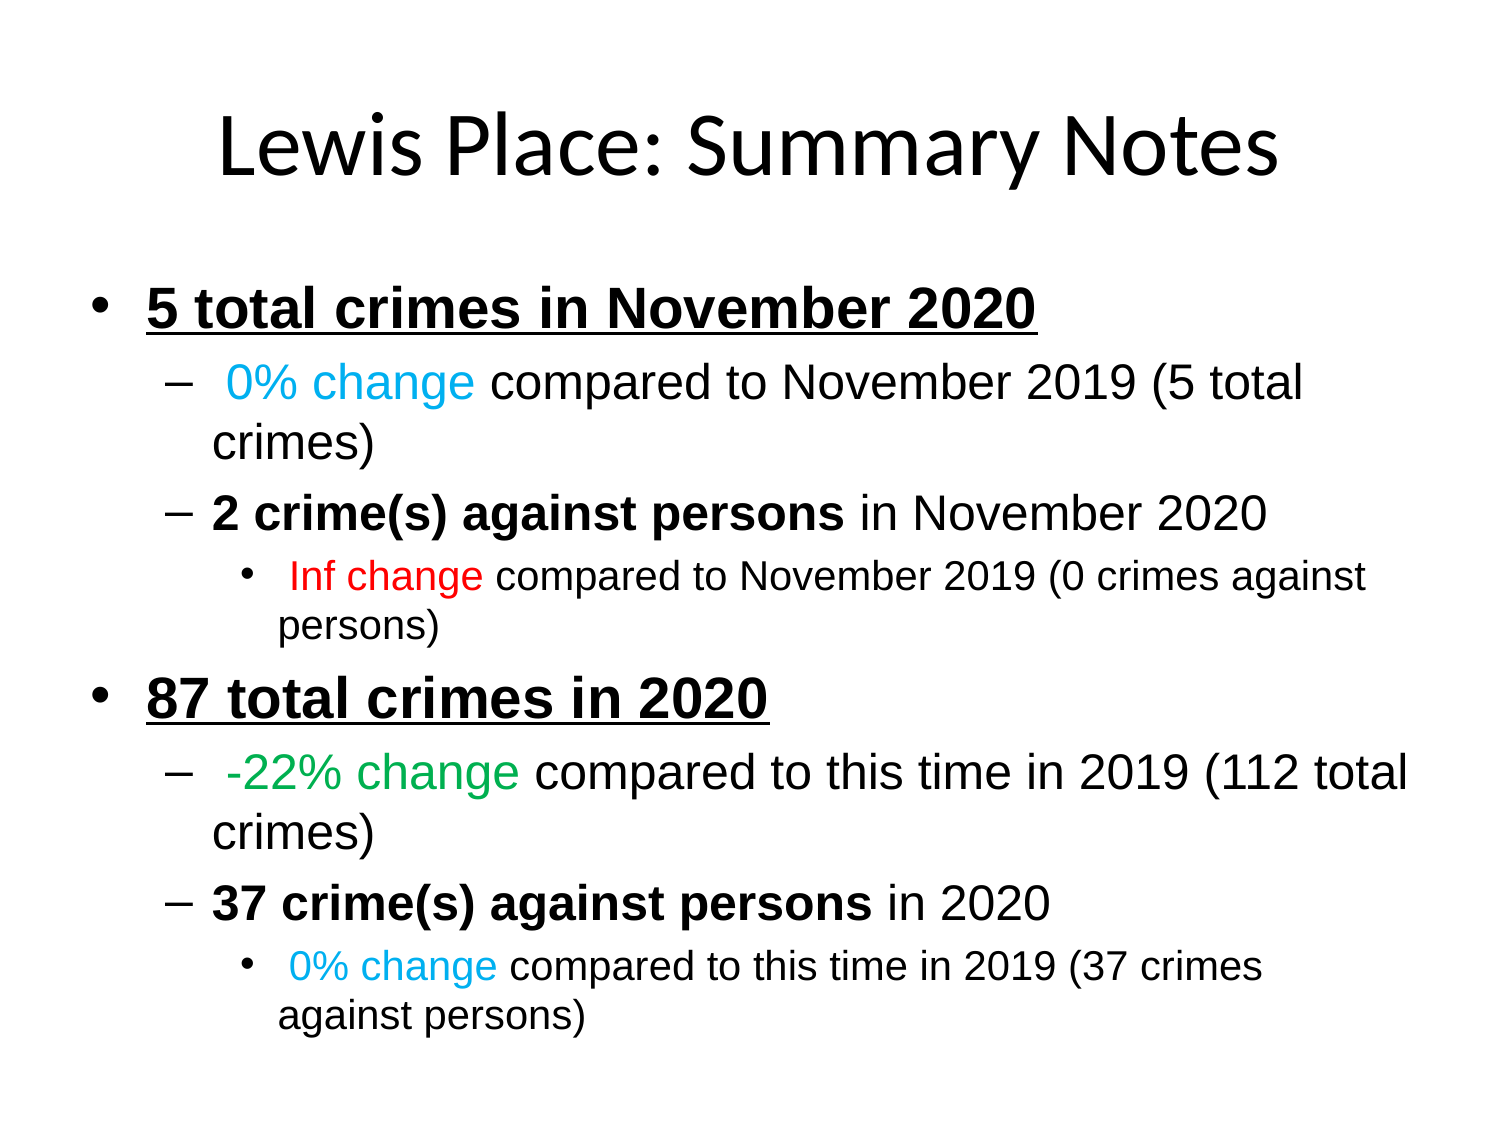

# Lewis Place: Summary Notes
5 total crimes in November 2020
 0% change compared to November 2019 (5 total crimes)
2 crime(s) against persons in November 2020
 Inf change compared to November 2019 (0 crimes against persons)
87 total crimes in 2020
 -22% change compared to this time in 2019 (112 total crimes)
37 crime(s) against persons in 2020
 0% change compared to this time in 2019 (37 crimes against persons)